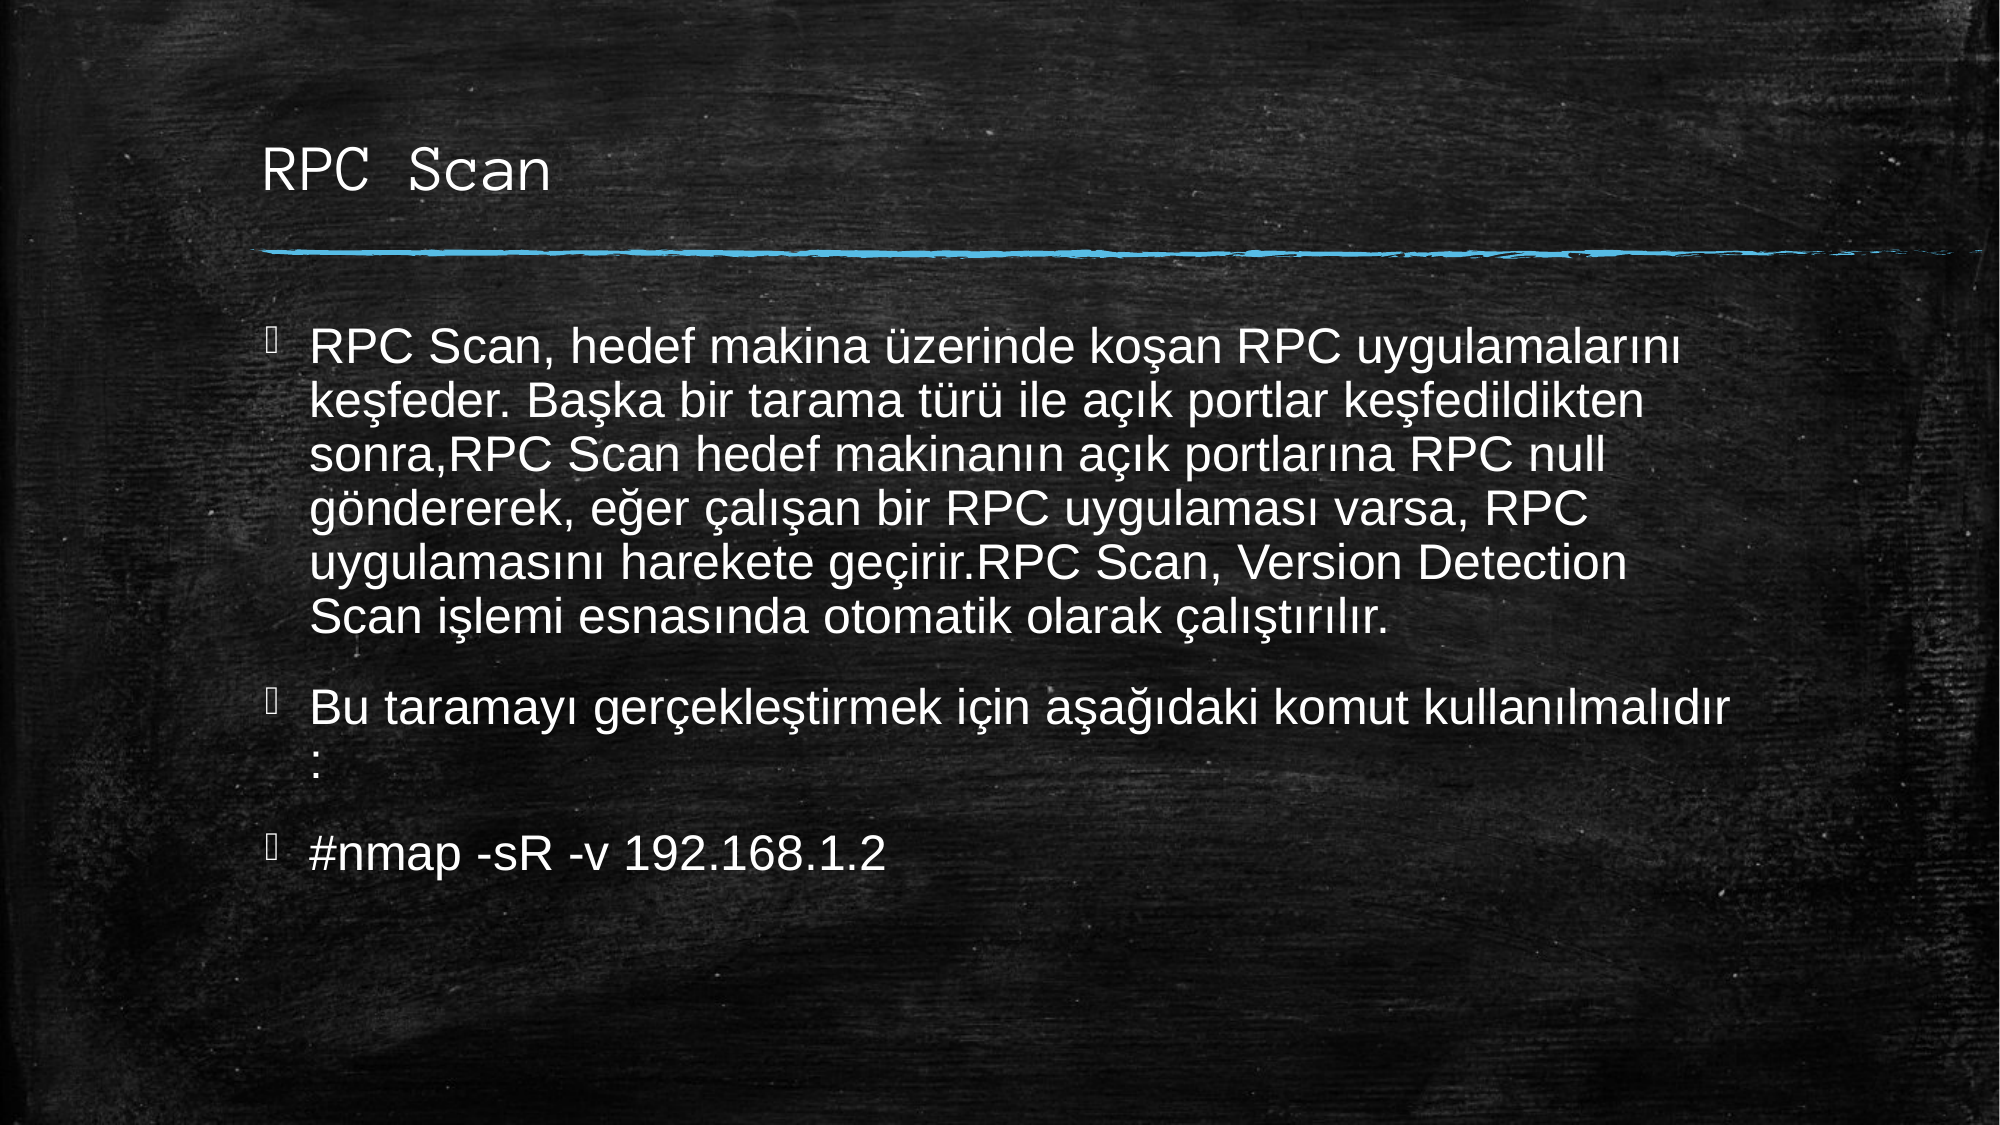

# RPC Scan
RPC Scan, hedef makina üzerinde koşan RPC uygulamalarını keşfeder. Başka bir tarama türü ile açık portlar keşfedildikten sonra,RPC Scan hedef makinanın açık portlarına RPC null göndererek, eğer çalışan bir RPC uygulaması varsa, RPC uygulamasını harekete geçirir.RPC Scan, Version Detection Scan işlemi esnasında otomatik olarak çalıştırılır.
Bu taramayı gerçekleştirmek için aşağıdaki komut kullanılmalıdır :
#nmap -sR -v 192.168.1.2